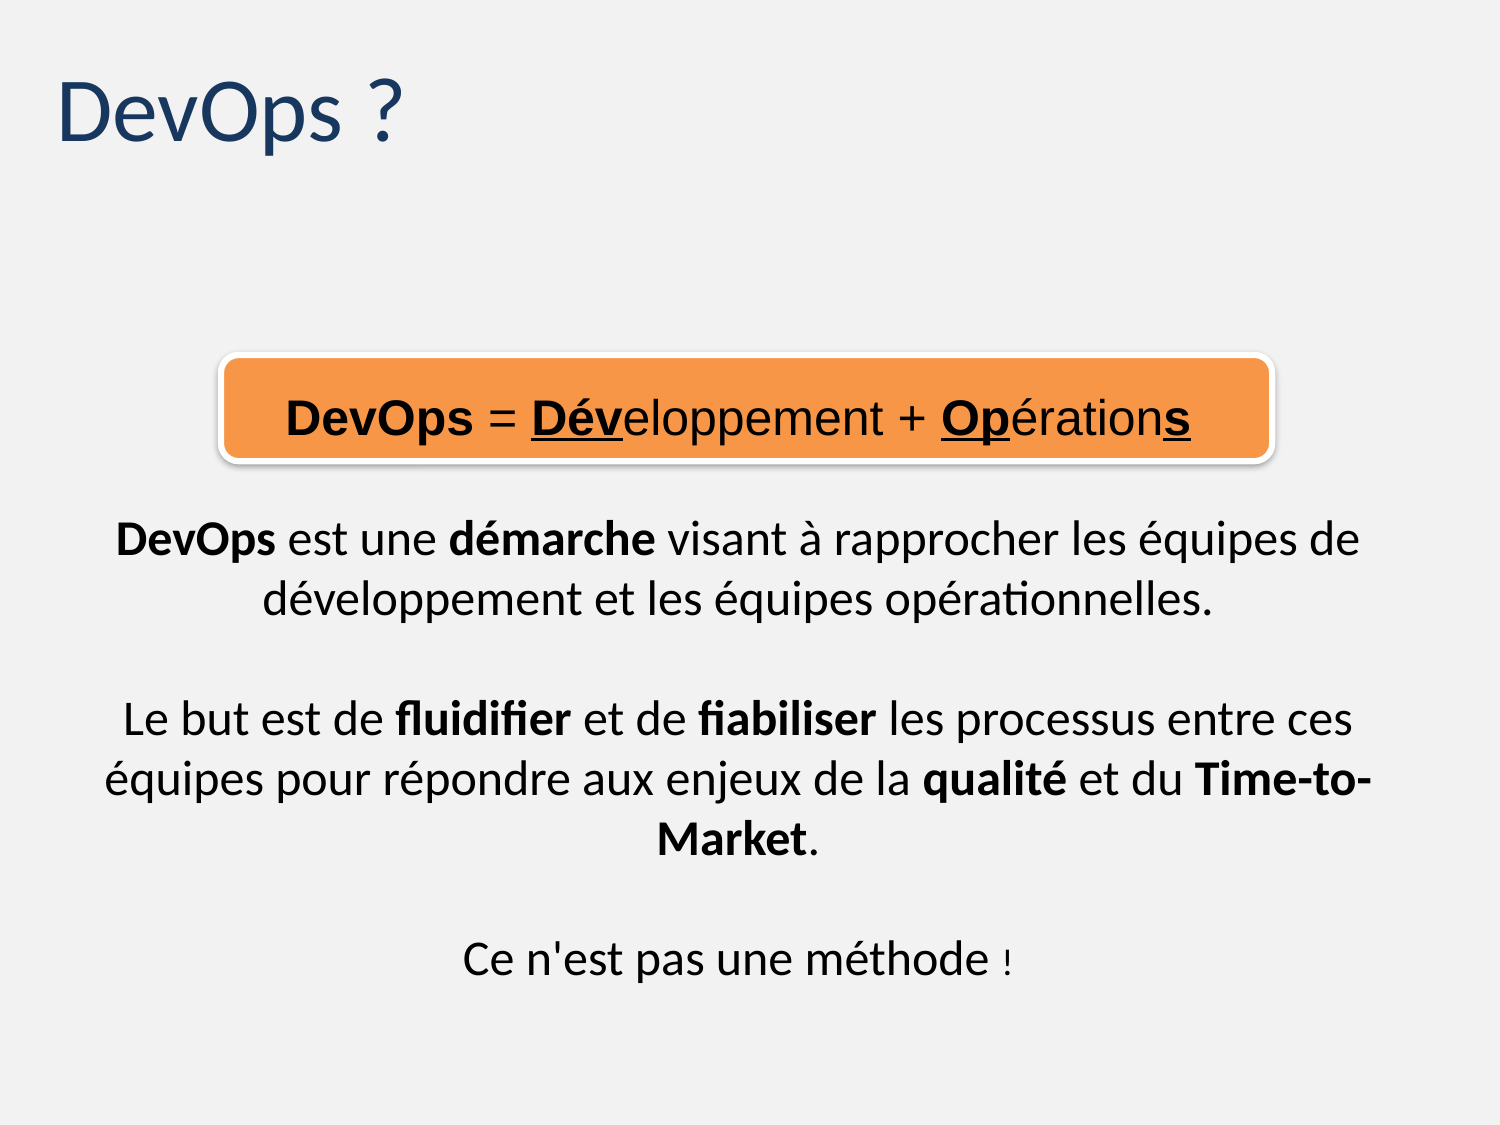

DevOps ?

DevOps = Développement + Opérations

DevOps est une démarche visant à rapprocher les équipes de développement et les équipes opérationnelles.

Le but est de fluidifier et de fiabiliser les processus entre ces équipes pour répondre aux enjeux de la qualité et du Time-to-Market.

Ce n'est pas une méthode !